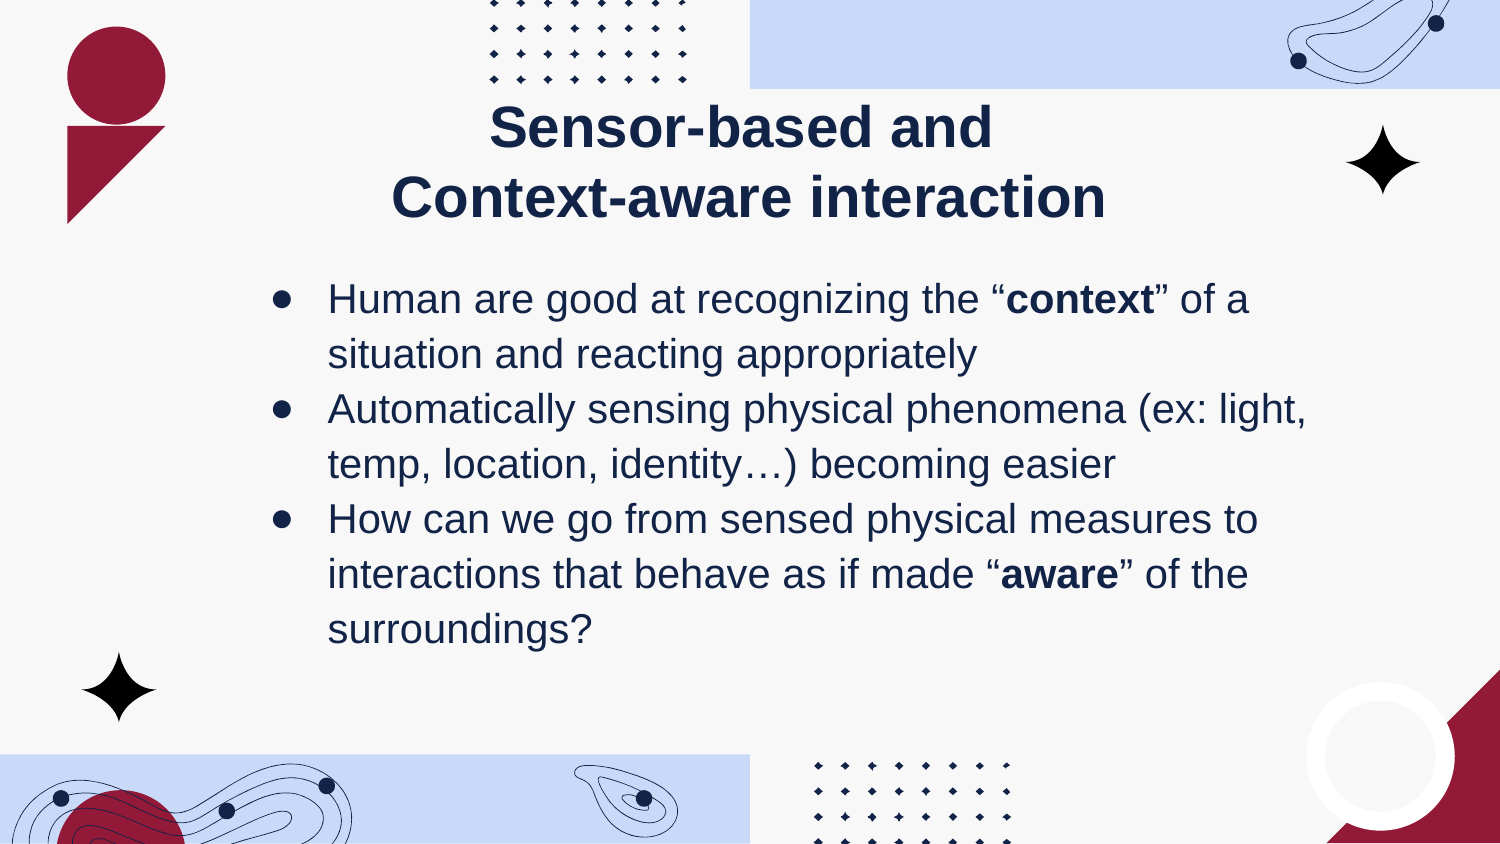

# Sensor-based and Context-aware interaction
Human are good at recognizing the “context” of a situation and reacting appropriately
Automatically sensing physical phenomena (ex: light, temp, location, identity…) becoming easier
How can we go from sensed physical measures to interactions that behave as if made “aware” of the surroundings?